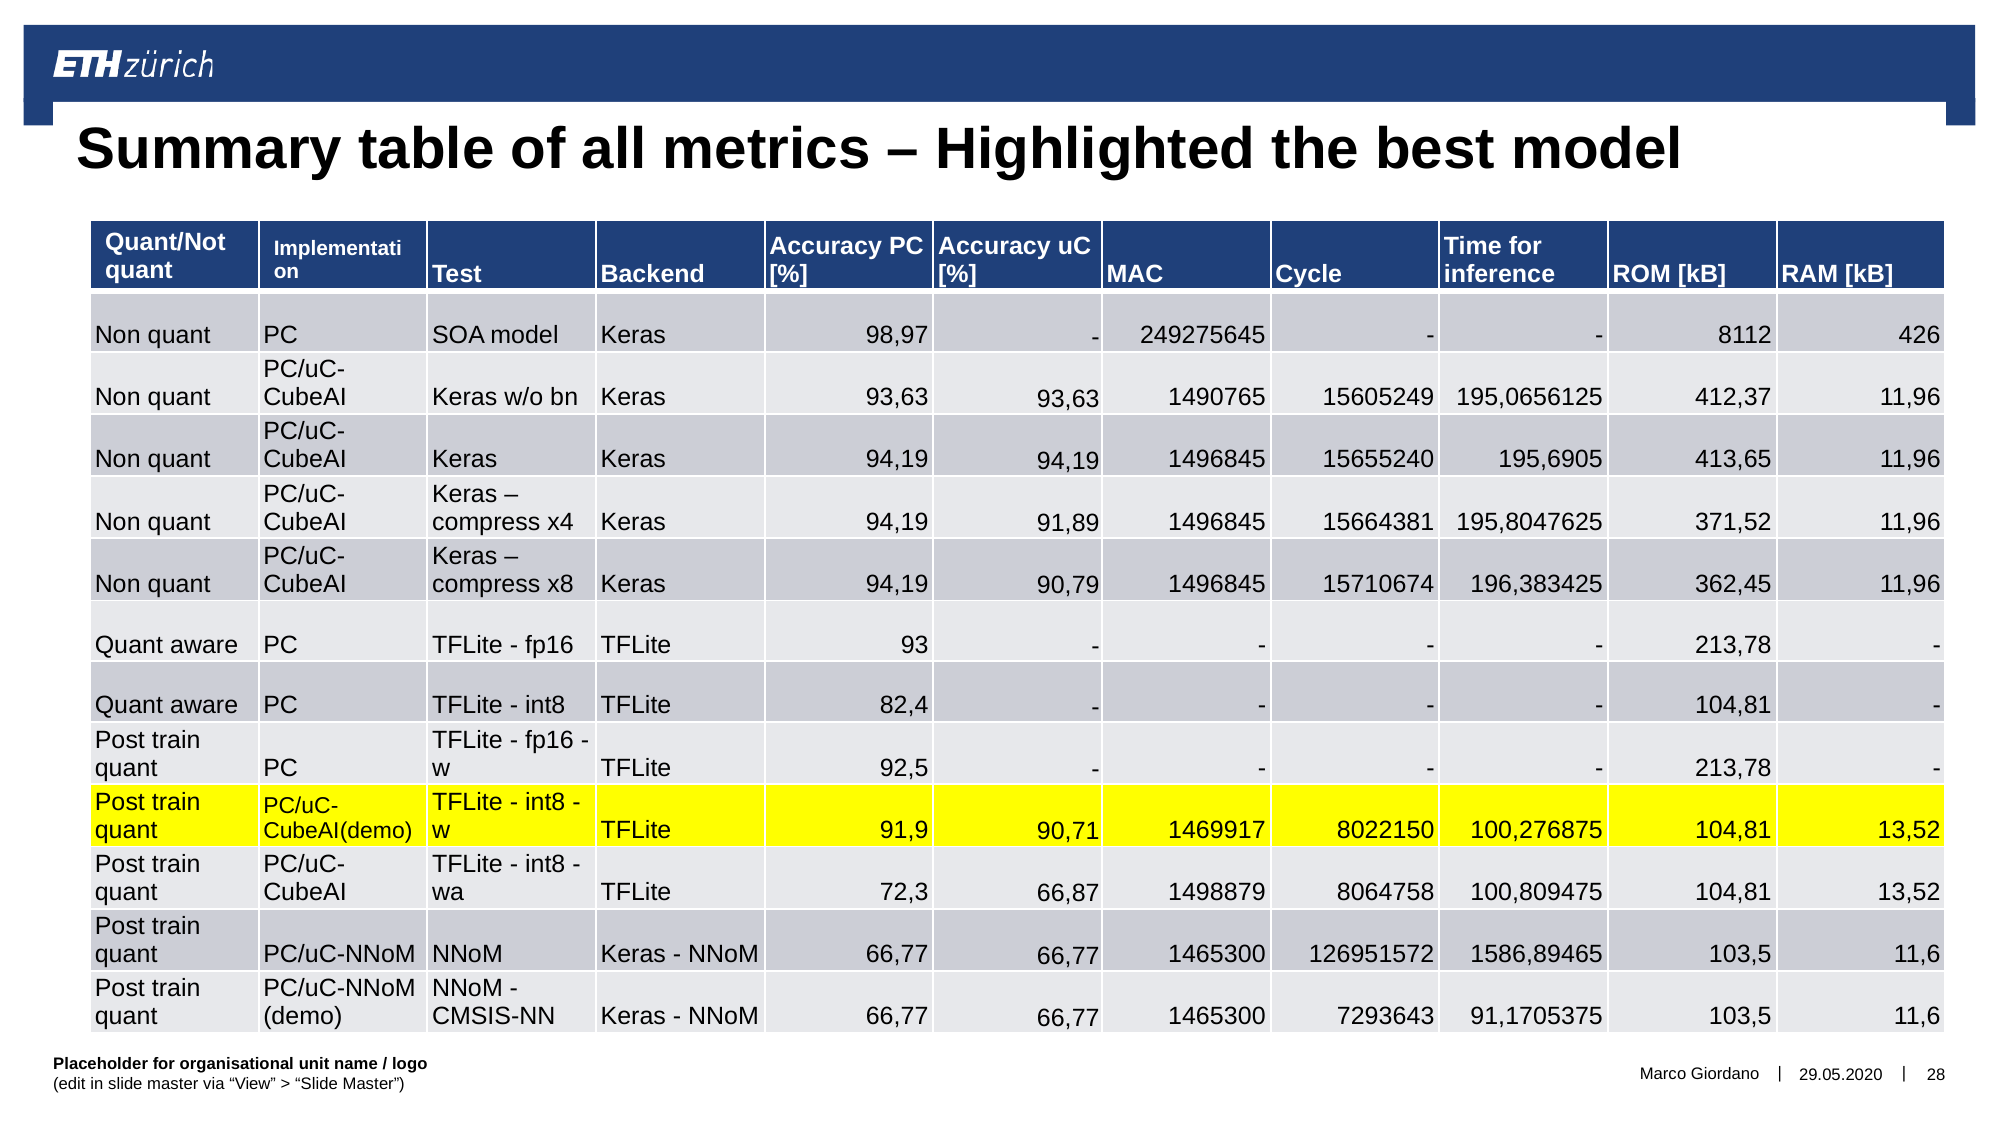

# Summary table of all metrics – Highlighted the best model
| Quant/Not quant | Implementation | Test | Backend | Accuracy PC [%] | Accuracy uC [%] | MAC | Cycle | Time for inference | ROM [kB] | RAM [kB] |
| --- | --- | --- | --- | --- | --- | --- | --- | --- | --- | --- |
| Non quant | PC | SOA model | Keras | 98,97 | - | 249275645 | - | - | 8112 | 426 |
| Non quant | PC/uC-CubeAI | Keras w/o bn | Keras | 93,63 | 93,63 | 1490765 | 15605249 | 195,0656125 | 412,37 | 11,96 |
| Non quant | PC/uC-CubeAI | Keras | Keras | 94,19 | 94,19 | 1496845 | 15655240 | 195,6905 | 413,65 | 11,96 |
| Non quant | PC/uC-CubeAI | Keras – compress x4 | Keras | 94,19 | 91,89 | 1496845 | 15664381 | 195,8047625 | 371,52 | 11,96 |
| Non quant | PC/uC-CubeAI | Keras – compress x8 | Keras | 94,19 | 90,79 | 1496845 | 15710674 | 196,383425 | 362,45 | 11,96 |
| Quant aware | PC | TFLite - fp16 | TFLite | 93 | - | - | - | - | 213,78 | - |
| Quant aware | PC | TFLite - int8 | TFLite | 82,4 | - | - | - | - | 104,81 | - |
| Post train quant | PC | TFLite - fp16 - w | TFLite | 92,5 | - | - | - | - | 213,78 | - |
| Post train quant | PC/uC-CubeAI(demo) | TFLite - int8 - w | TFLite | 91,9 | 90,71 | 1469917 | 8022150 | 100,276875 | 104,81 | 13,52 |
| Post train quant | PC/uC-CubeAI | TFLite - int8 - wa | TFLite | 72,3 | 66,87 | 1498879 | 8064758 | 100,809475 | 104,81 | 13,52 |
| Post train quant | PC/uC-NNoM | NNoM | Keras - NNoM | 66,77 | 66,77 | 1465300 | 126951572 | 1586,89465 | 103,5 | 11,6 |
| Post train quant | PC/uC-NNoM (demo) | NNoM - CMSIS-NN | Keras - NNoM | 66,77 | 66,77 | 1465300 | 7293643 | 91,1705375 | 103,5 | 11,6 |
Marco Giordano
29.05.2020
28